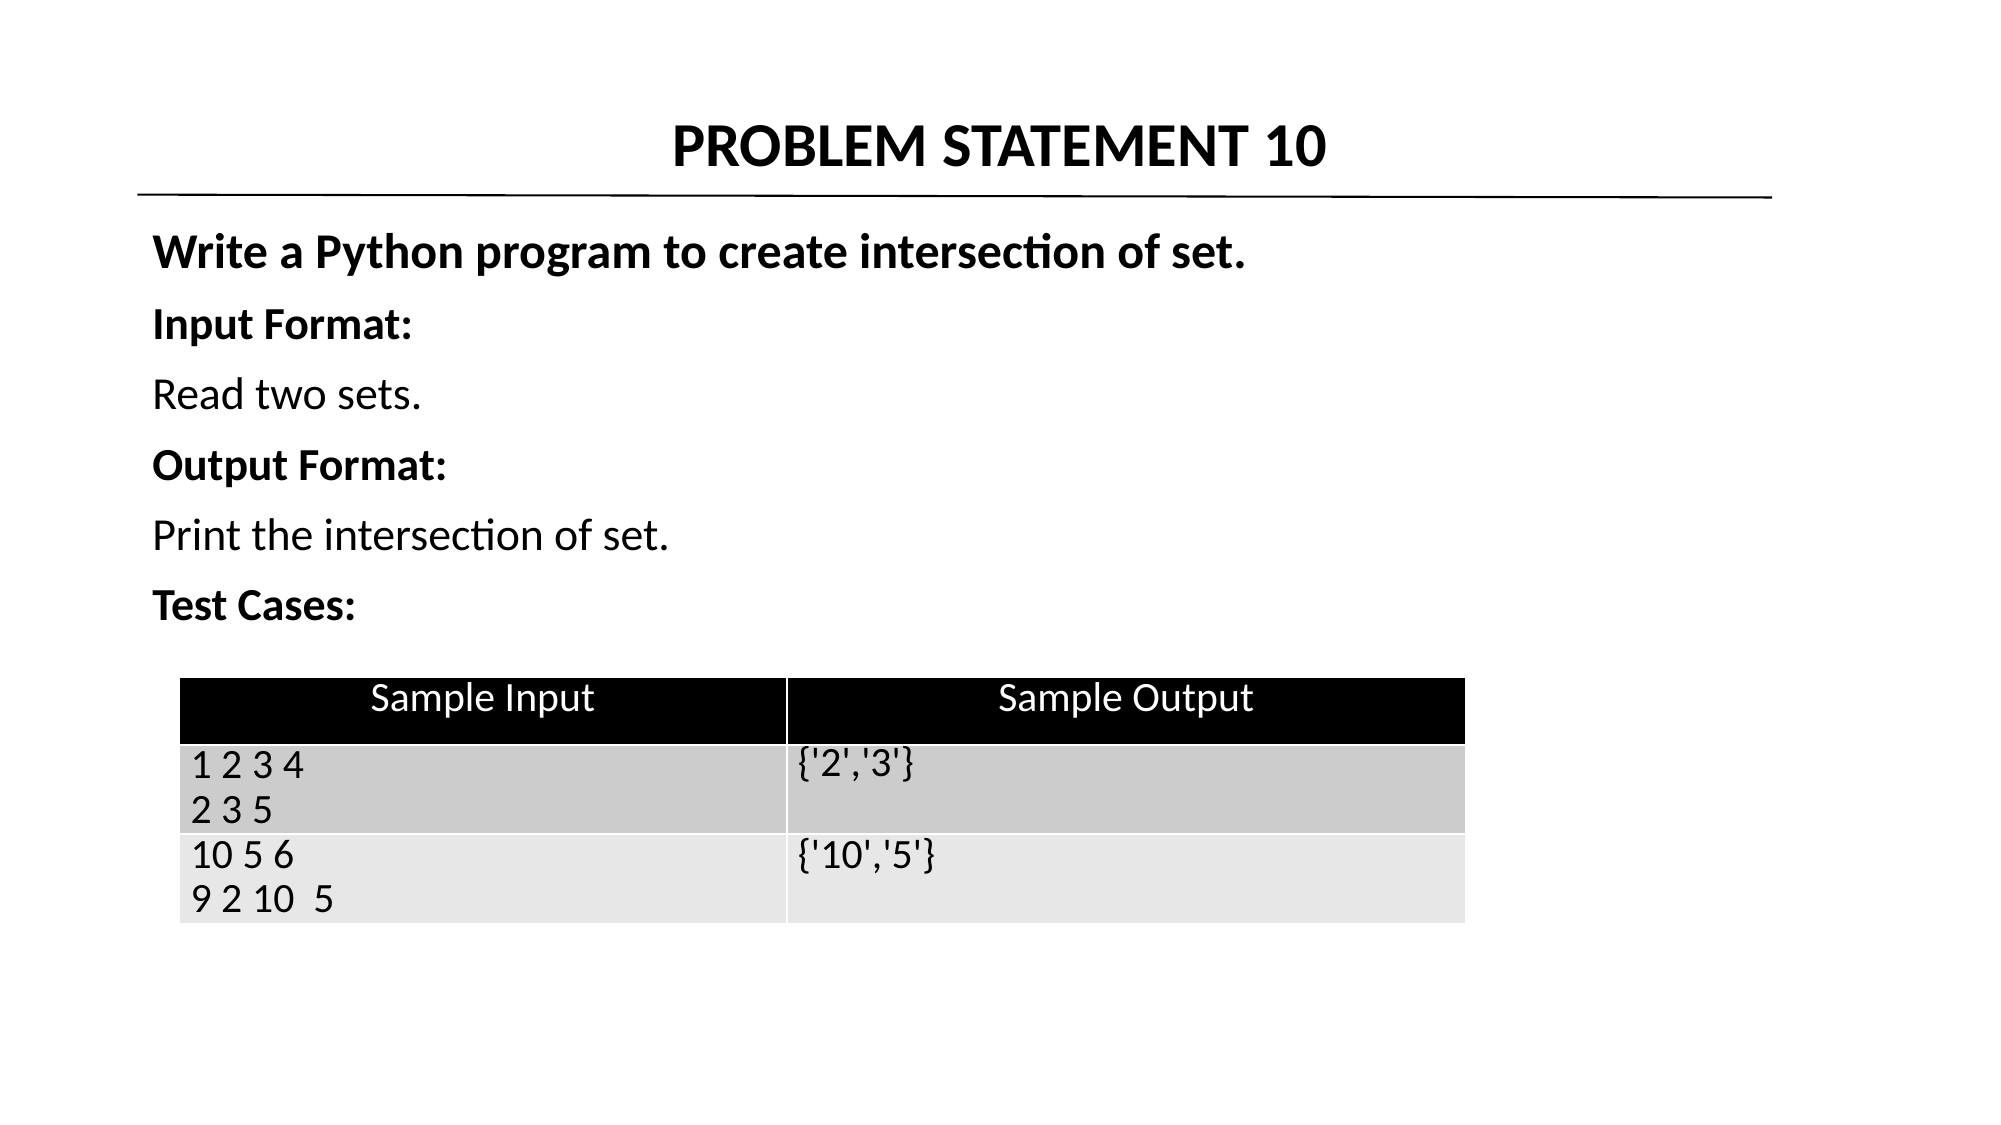

# PROBLEM STATEMENT 10
Write a Python program to create intersection of set.
Input Format:
Read two sets.
Output Format:
Print the intersection of set.
Test Cases:

| Sample Input | Sample Output |
| --- | --- |
| 1 2 3 4 2 3 5 | {'2','3'} |
| 10 5 6 9 2 10 5 | {'10','5'} |